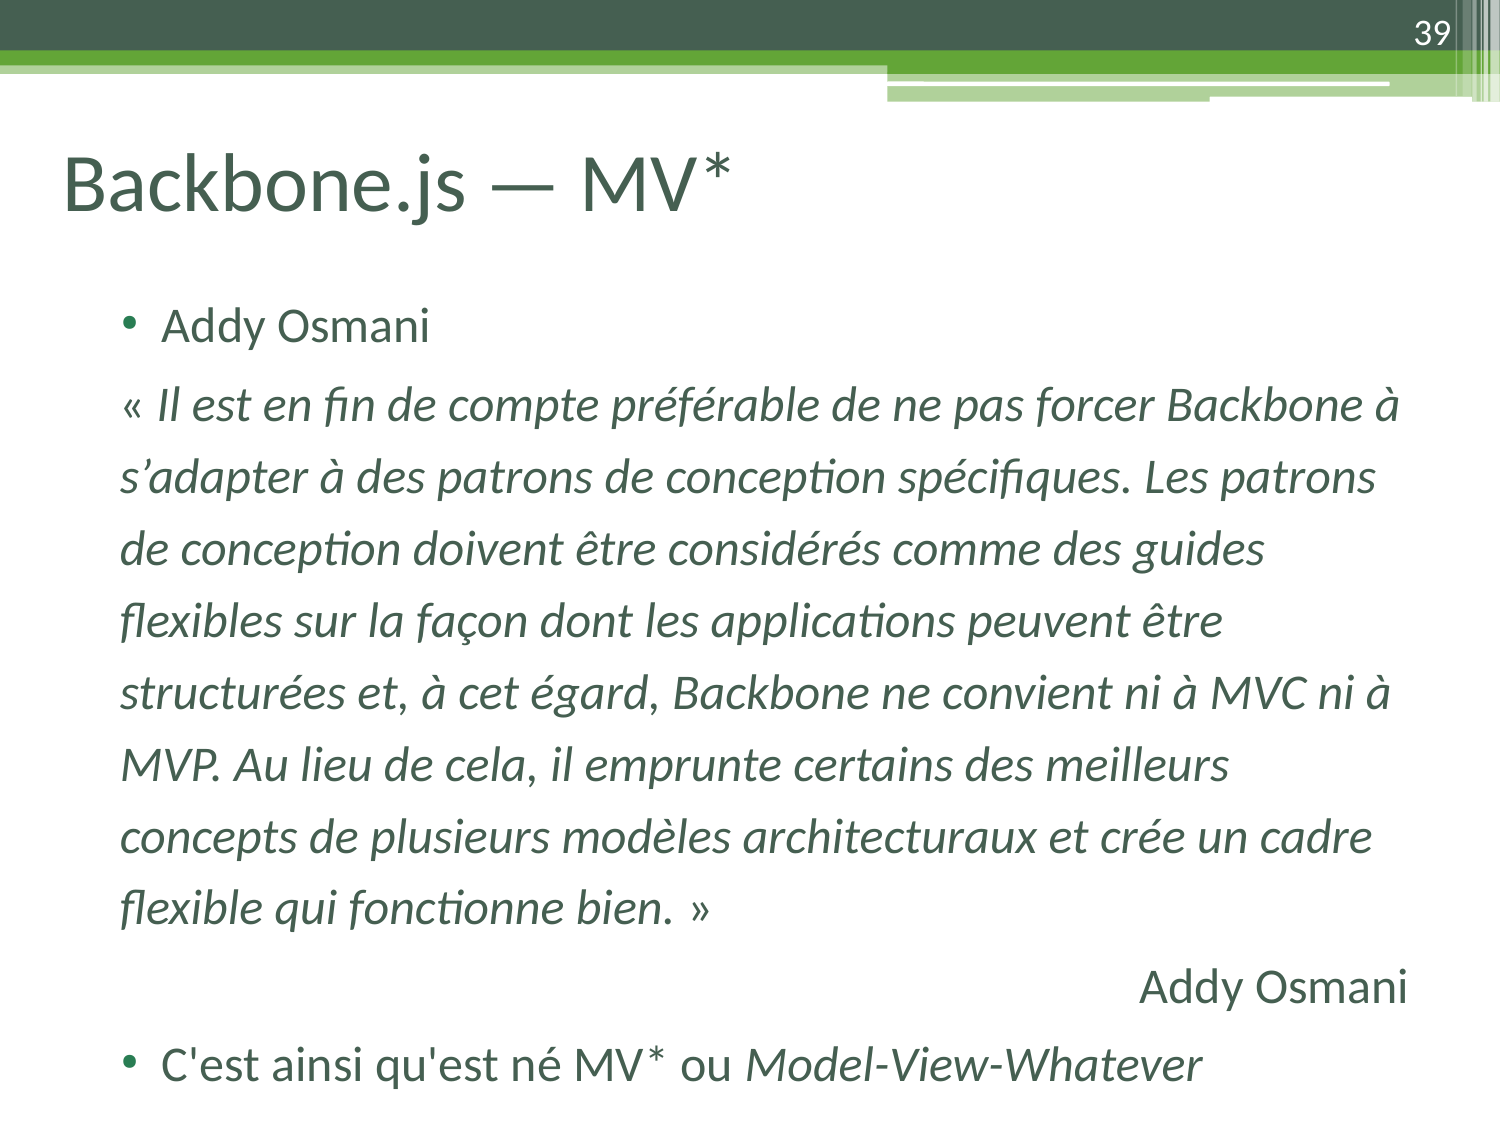

39
# Backbone.js — MV*
Addy Osmani
« Il est en fin de compte préférable de ne pas forcer Backbone à s’adapter à des patrons de conception spécifiques. Les patrons de conception doivent être considérés comme des guides flexibles sur la façon dont les applications peuvent être structurées et, à cet égard, Backbone ne convient ni à MVC ni à MVP. Au lieu de cela, il emprunte certains des meilleurs concepts de plusieurs modèles architecturaux et crée un cadre flexible qui fonctionne bien. »
Addy Osmani
C'est ainsi qu'est né MV* ou Model-View-Whatever